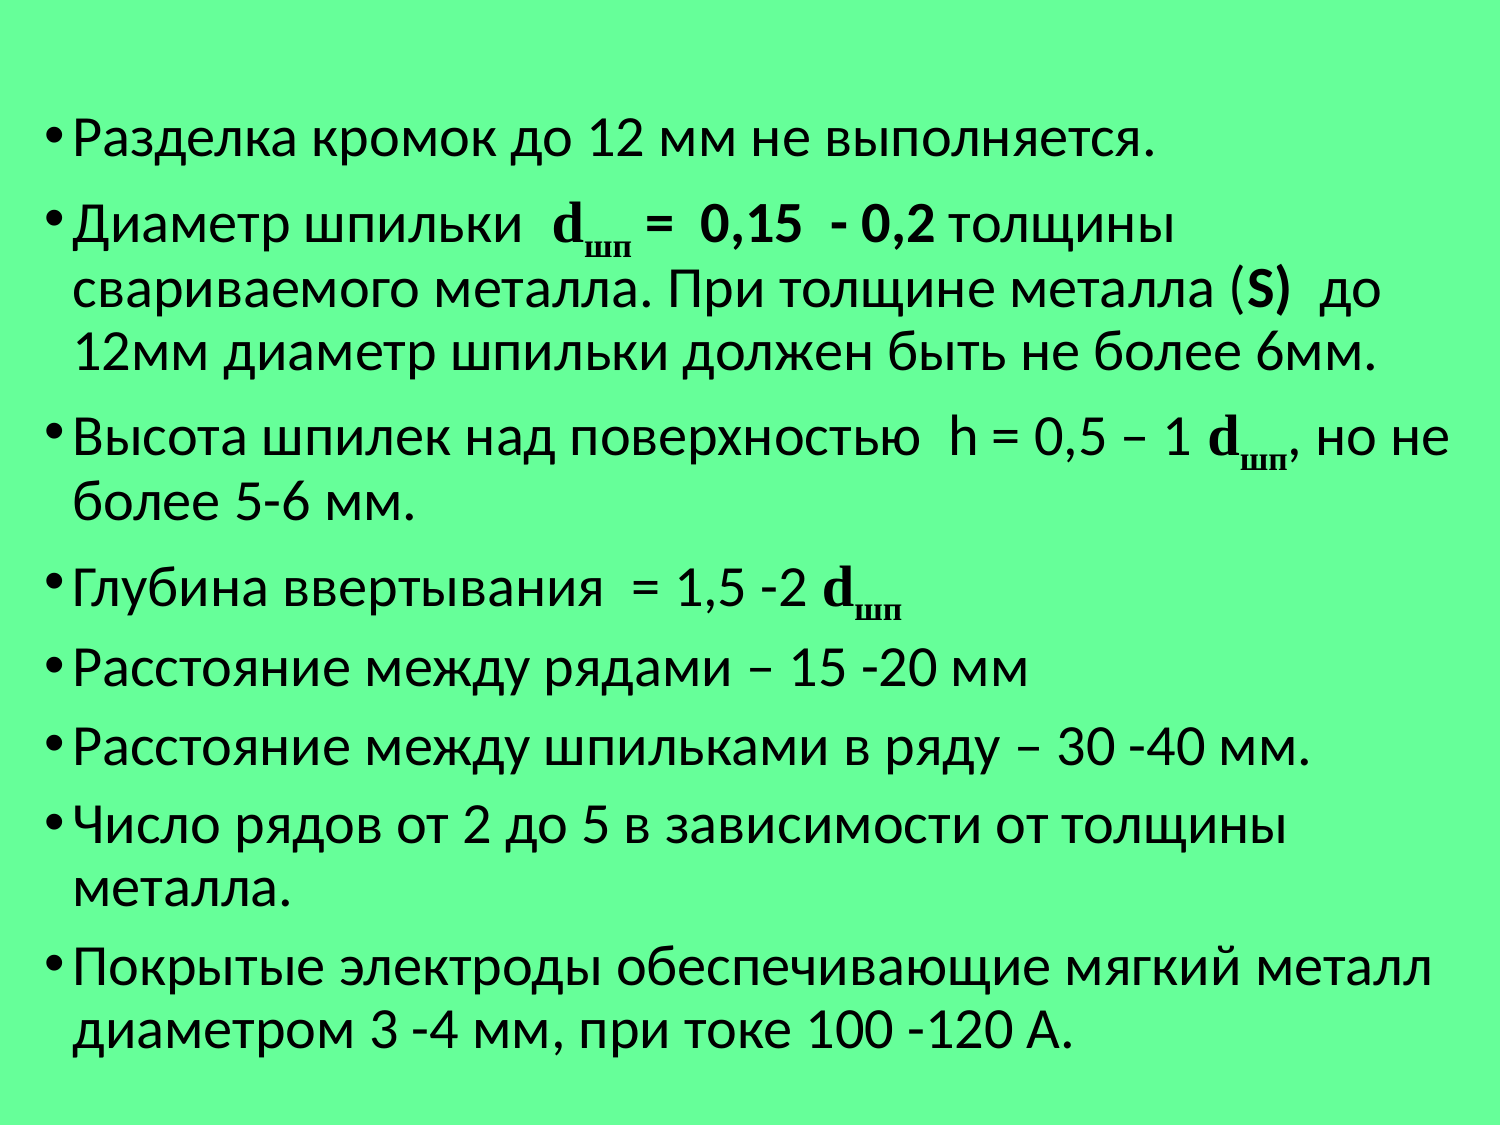

Разделка кромок до 12 мм не выполняется.
Диаметр шпильки  dшп =  0,15  - 0,2 толщины свариваемого металла. При толщине металла (S)  до 12мм диаметр шпильки должен быть не более 6мм.
Высота шпилек над поверхностью  h = 0,5 – 1 dшп, но не более 5-6 мм.
Глубина ввертывания  = 1,5 -2 dшп
Расстояние между рядами – 15 -20 мм
Расстояние между шпильками в ряду – 30 -40 мм.
Число рядов от 2 до 5 в зависимости от толщины металла.
Покрытые электроды обеспечивающие мягкий металл диаметром 3 -4 мм, при токе 100 -120 А.